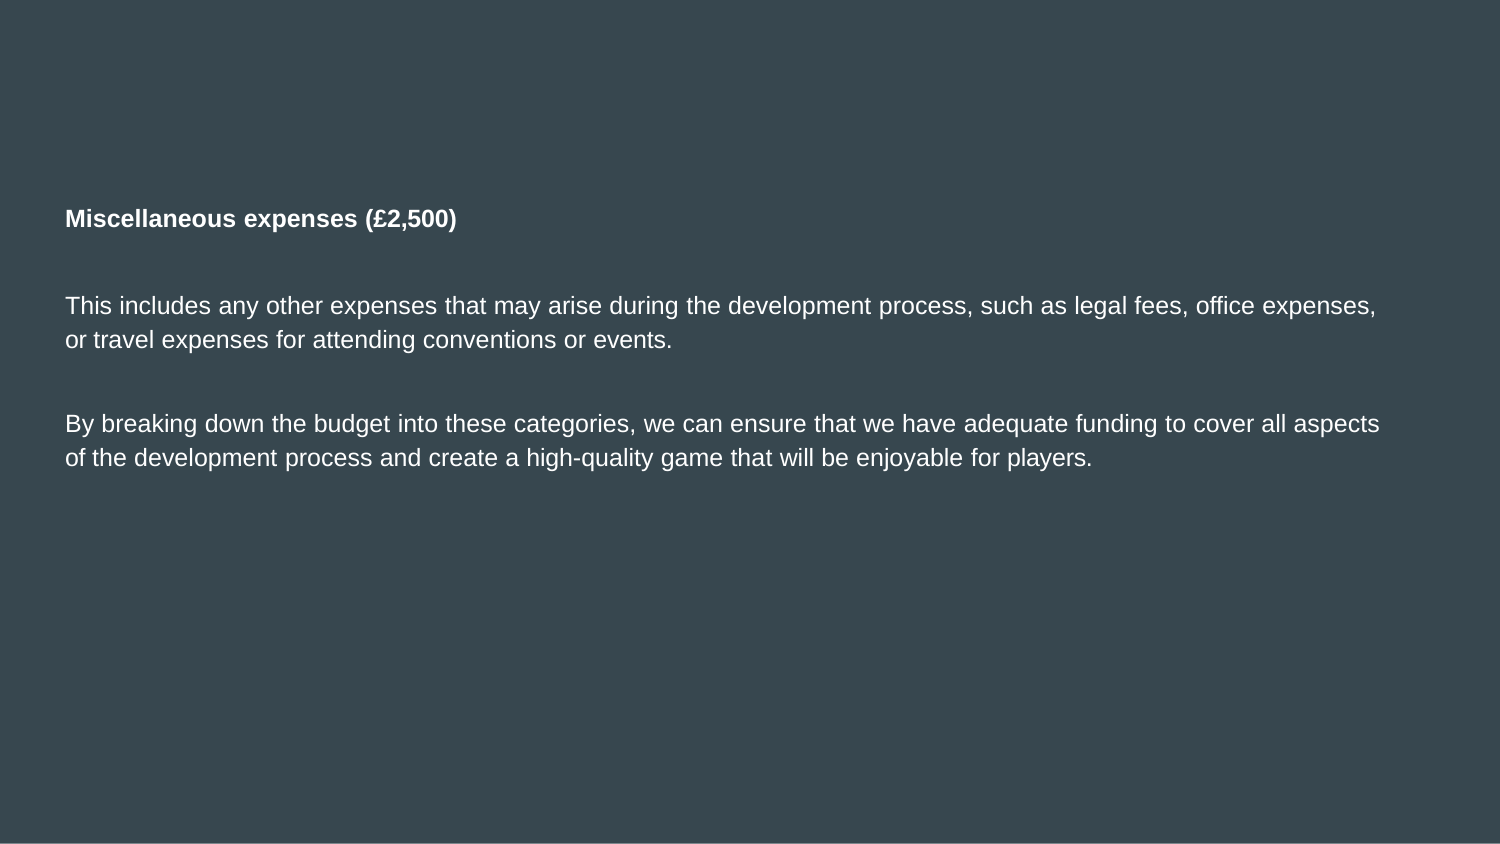

Miscellaneous expenses (£2,500)

This includes any other expenses that may arise during the development process, such as legal fees, office expenses, or travel expenses for attending conventions or events.

By breaking down the budget into these categories, we can ensure that we have adequate funding to cover all aspects of the development process and create a high-quality game that will be enjoyable for players.